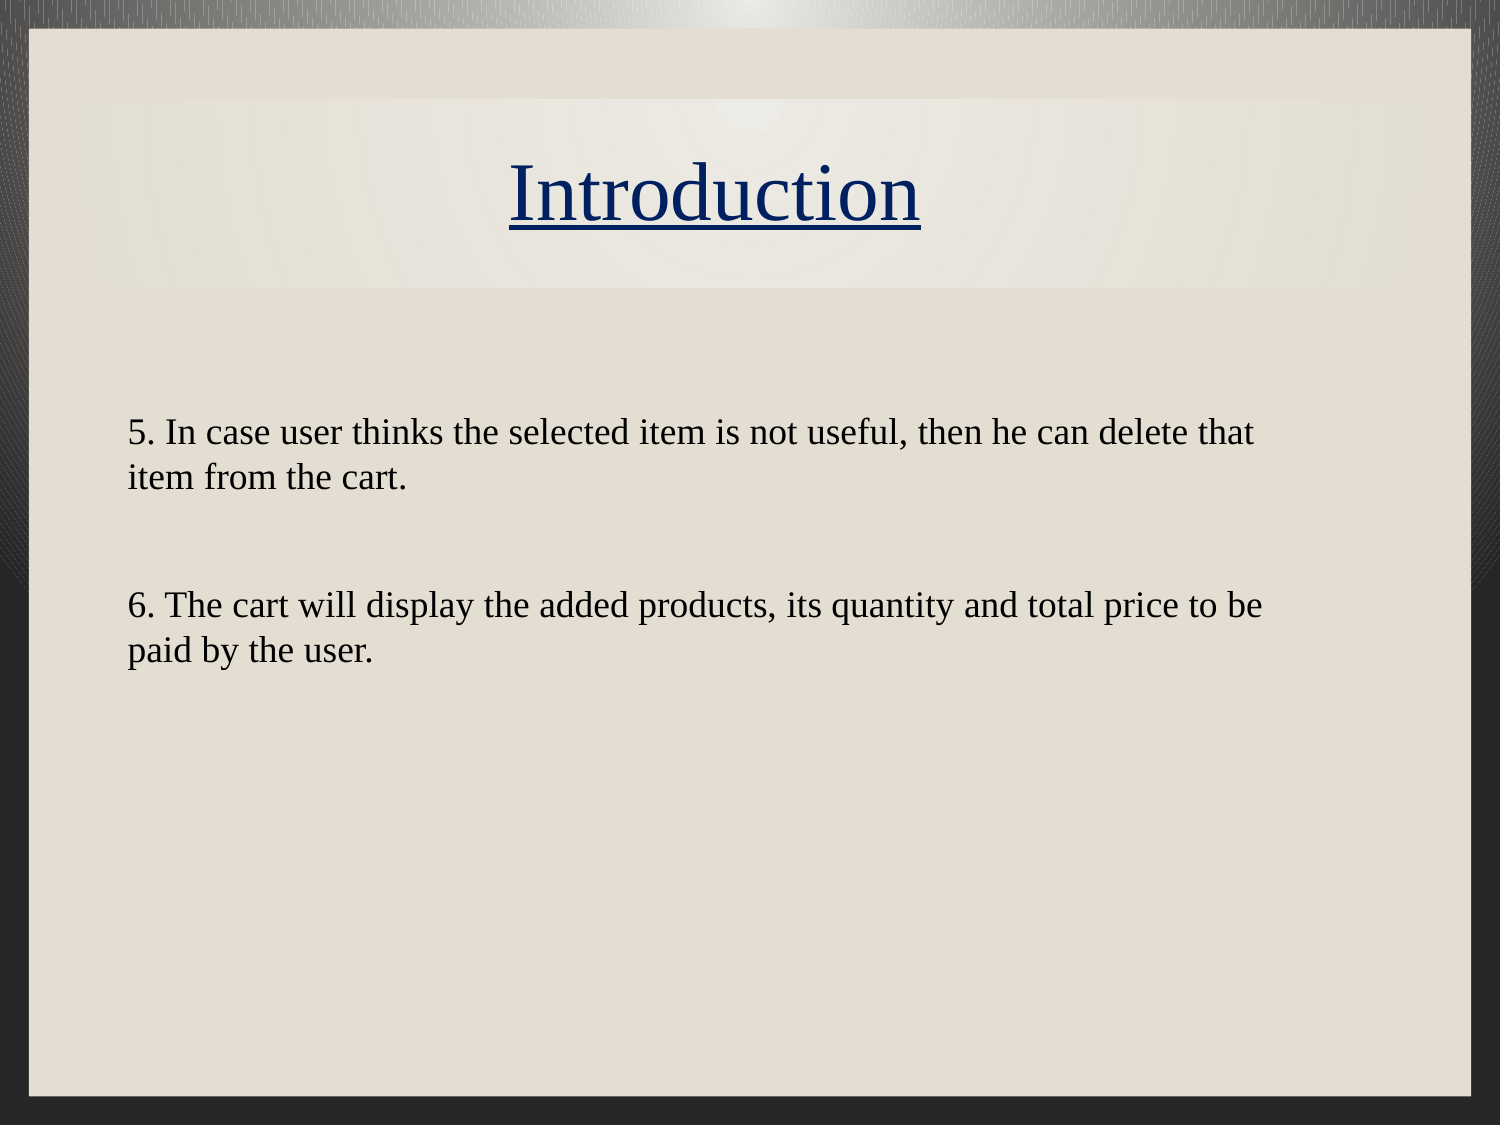

# Introduction
5. In case user thinks the selected item is not useful, then he can delete that item from the cart.

6. The cart will display the added products, its quantity and total price to be paid by the user.